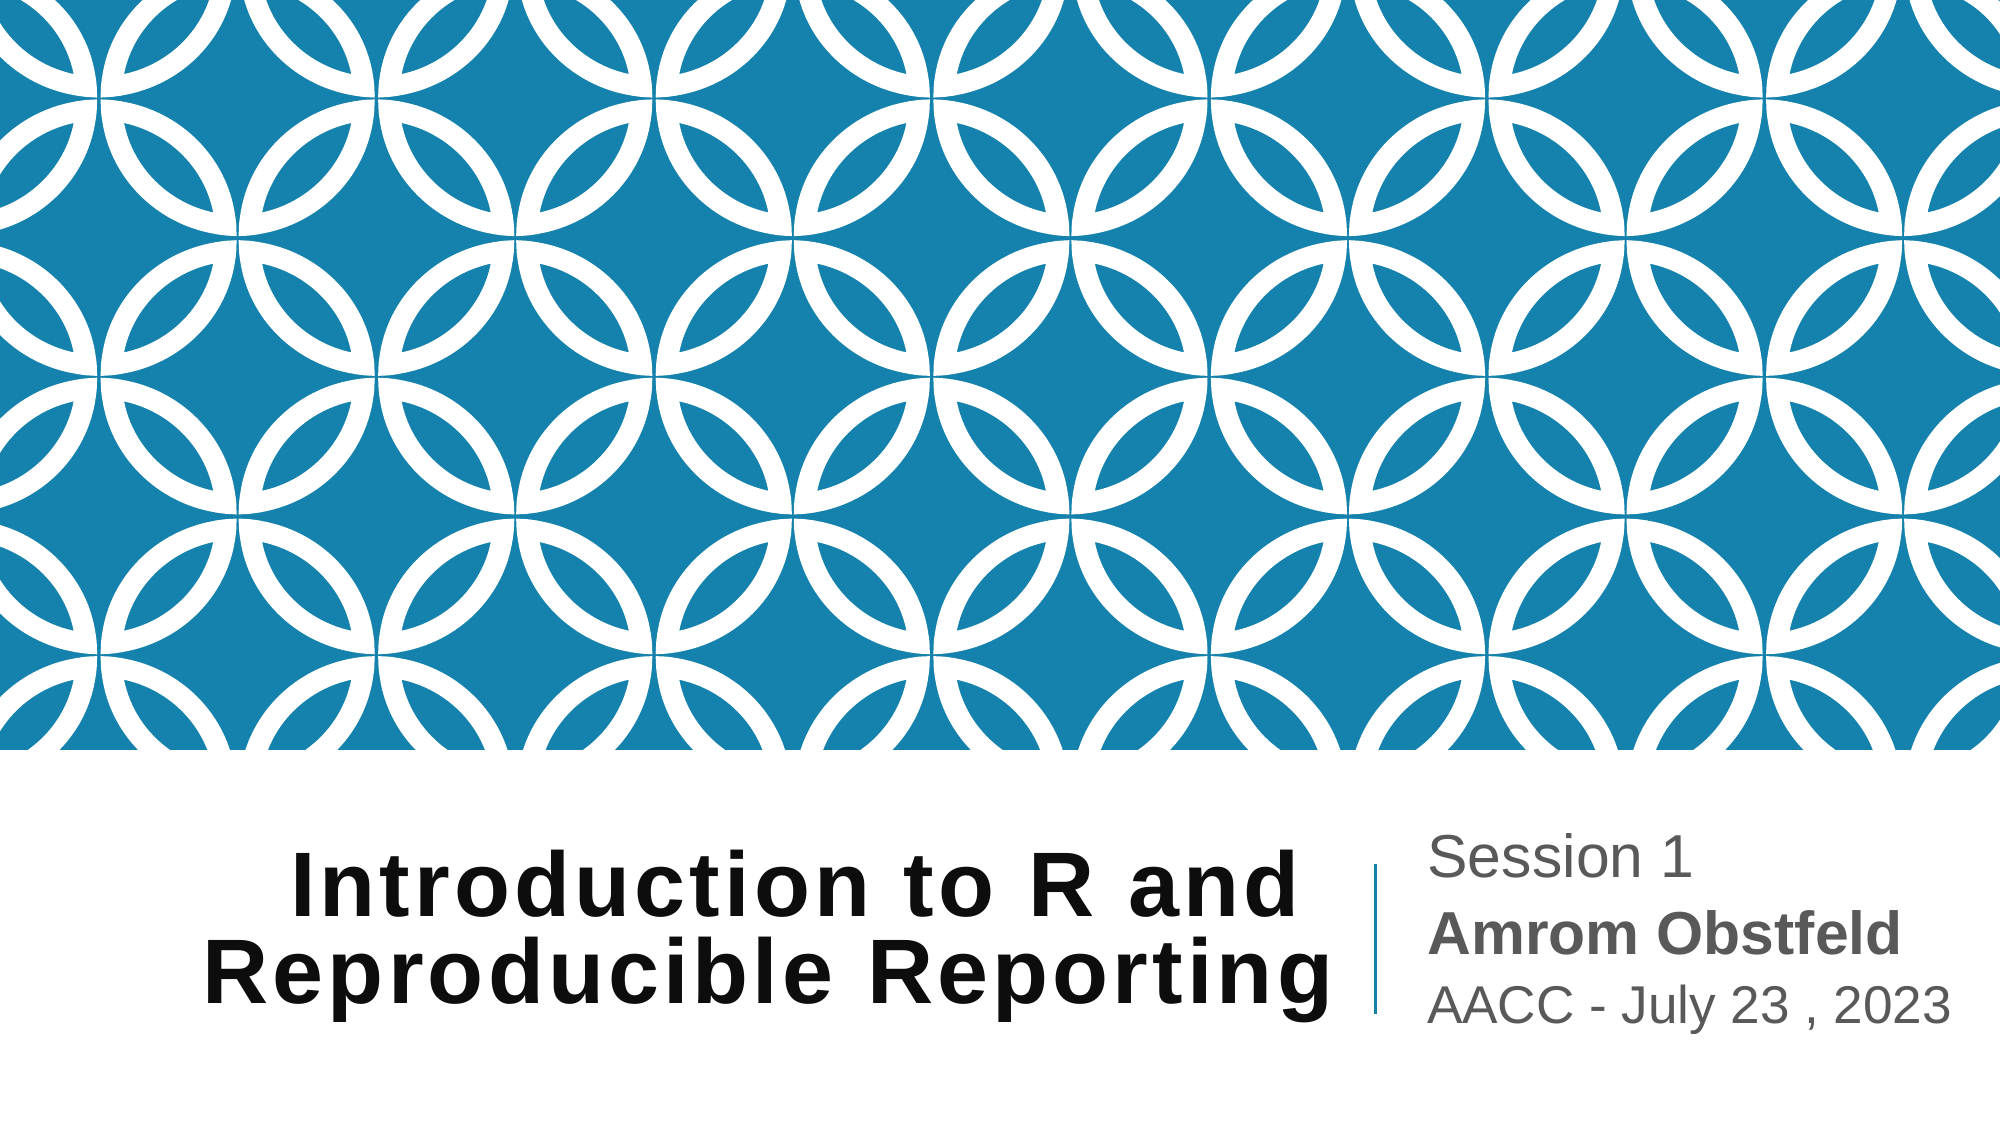

Session 1
Amrom Obstfeld
AACC - July 23 , 2023
# Introduction to R and Reproducible Reporting